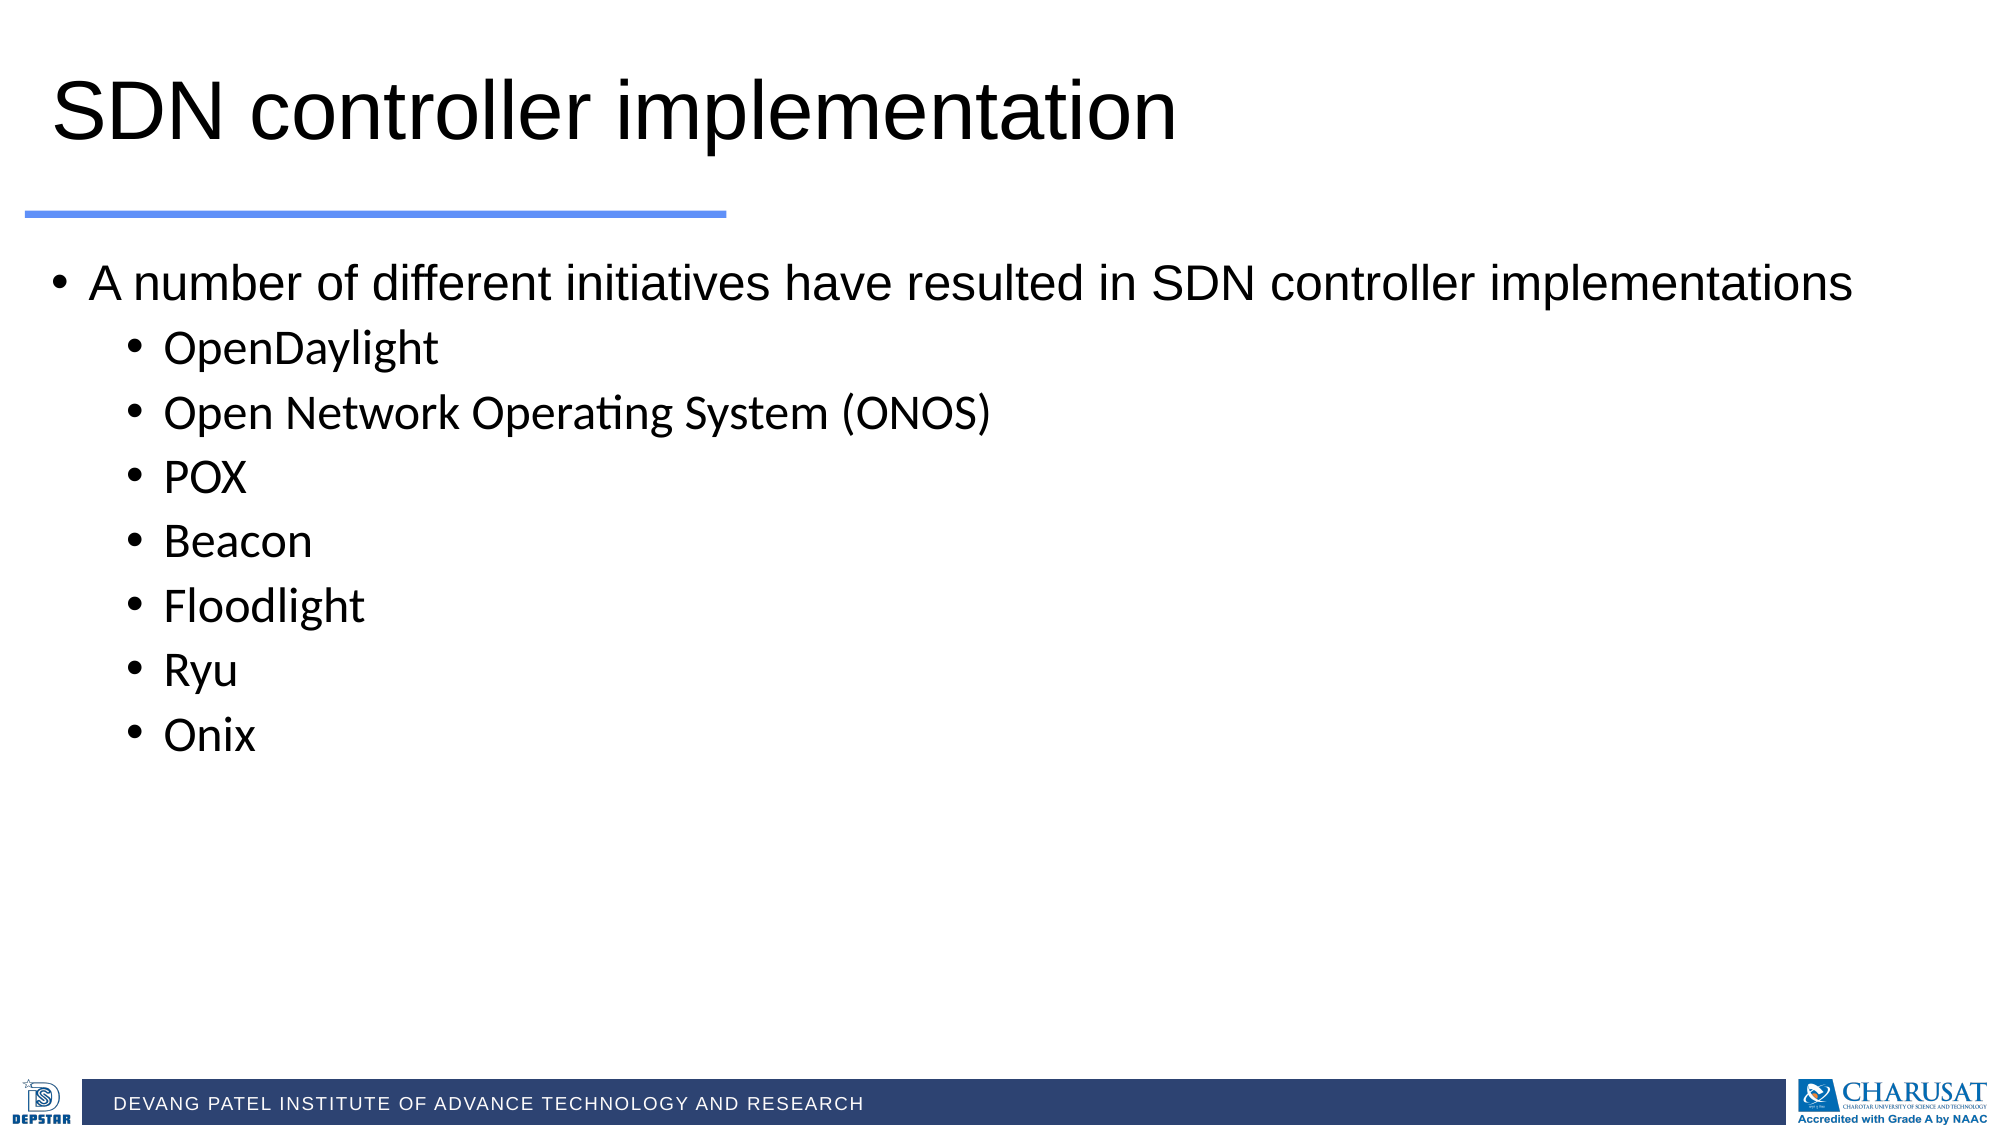

SDN controller implementation

A number of different initiatives have resulted in SDN controller implementations
OpenDaylight
Open Network Operating System (ONOS)
POX
Beacon
Floodlight
Ryu
Onix